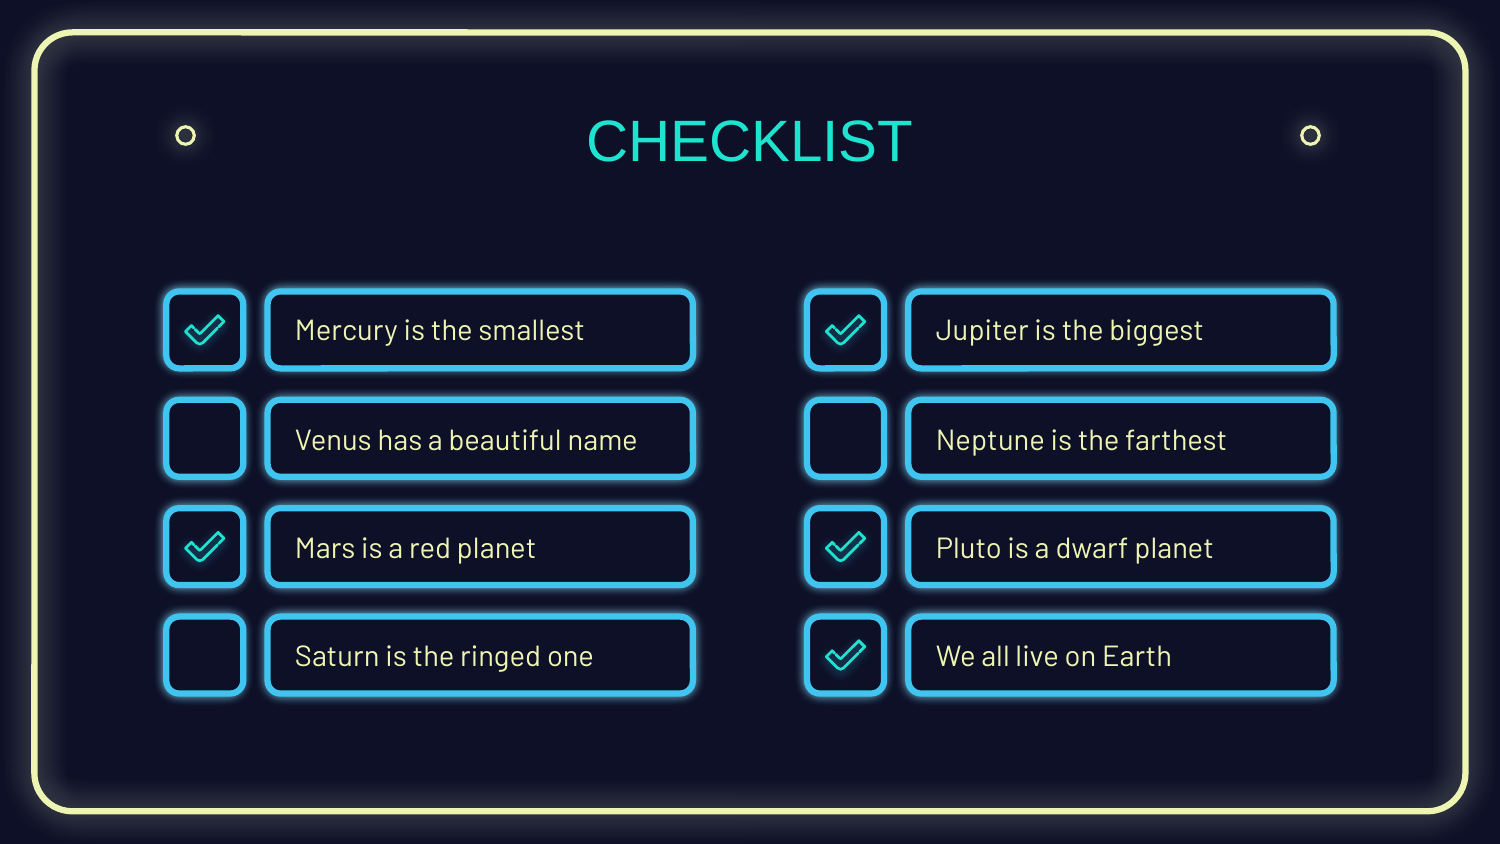

# CHECKLIST

Mercury is the smallest
Jupiter is the biggest

Venus has a beautiful name
Neptune is the farthest

Mars is a red planet
Pluto is a dwarf planet

Saturn is the ringed one
We all live on Earth